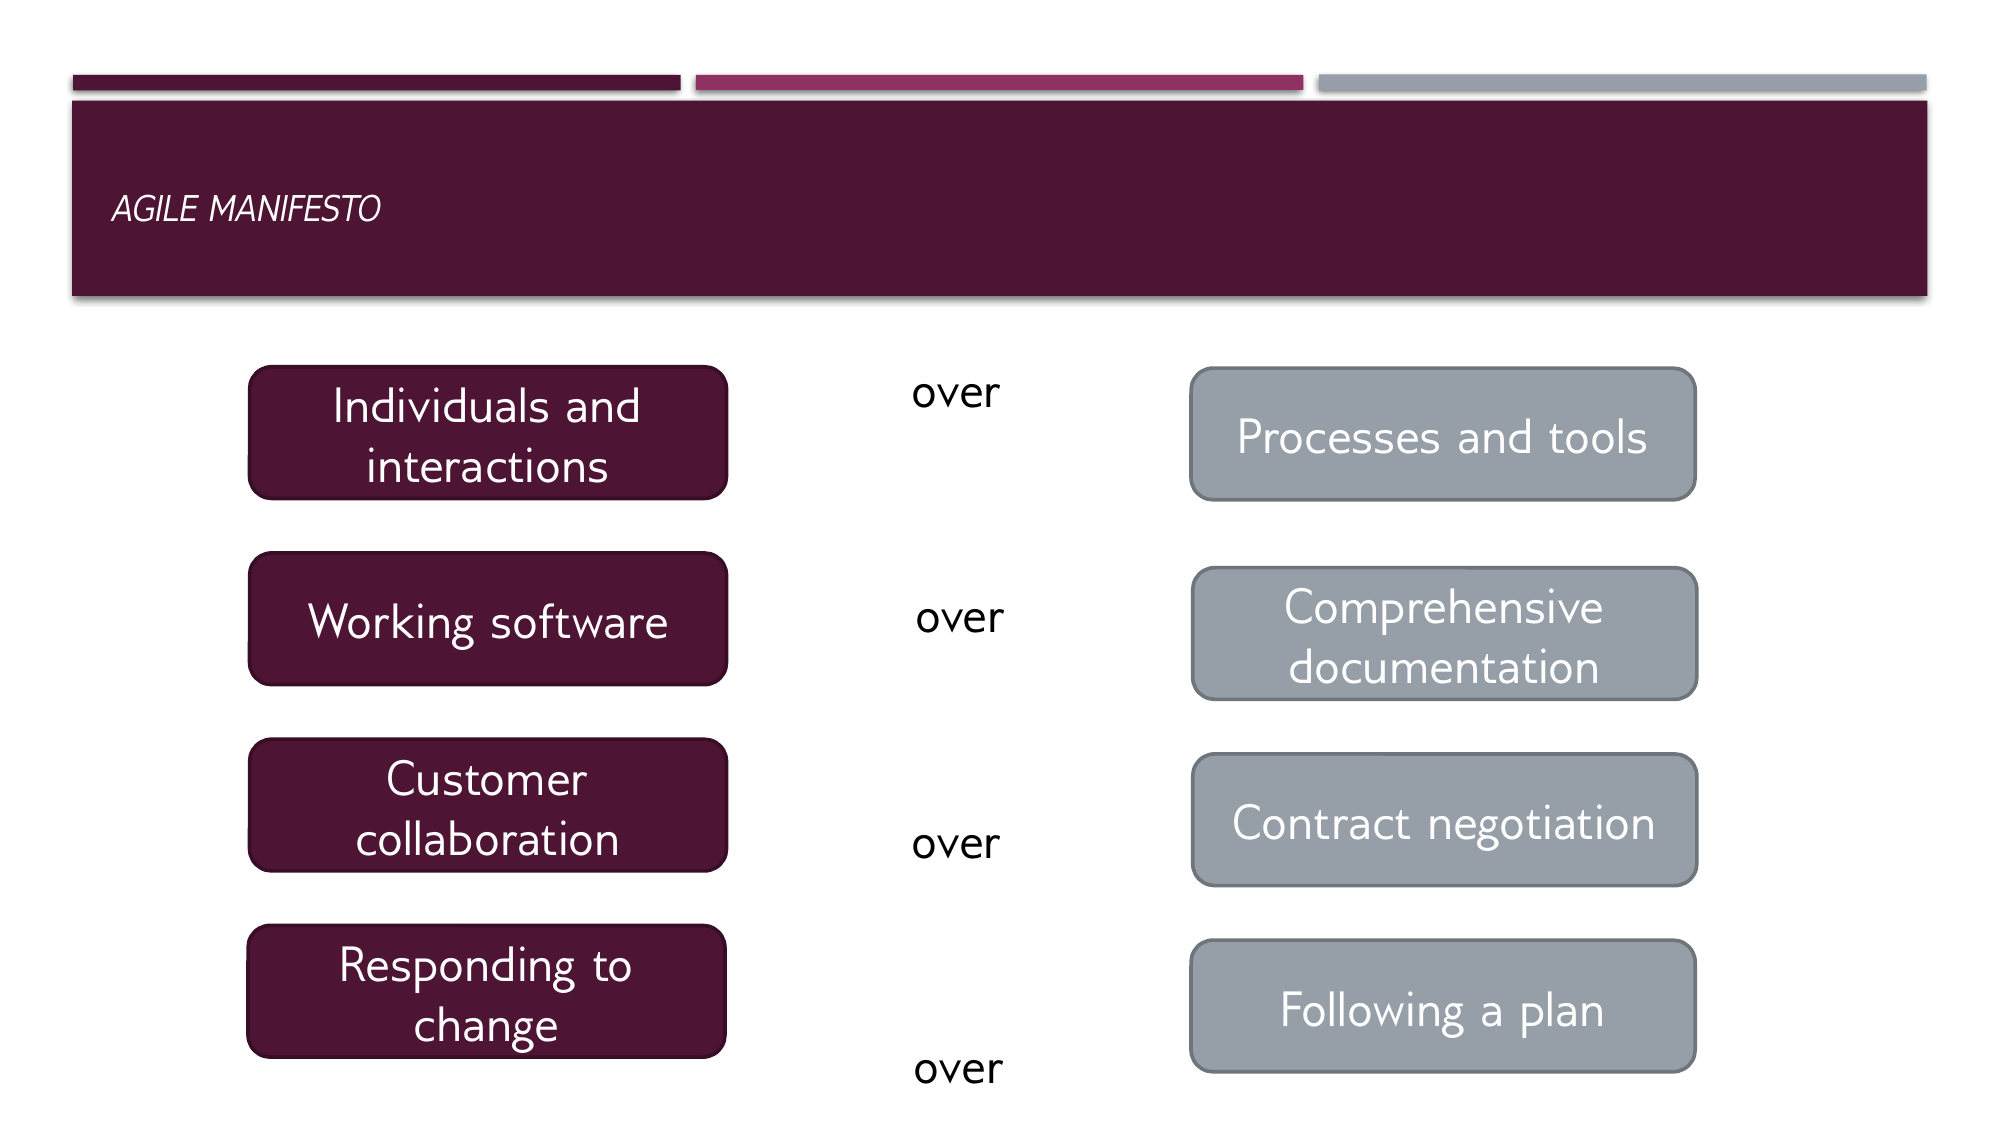

# Agile Manifesto
over
Individuals and interactions
Working software
Customer collaboration
Responding to change
Processes and tools
Comprehensive documentation
Contract negotiation
Following a plan
over
over
over